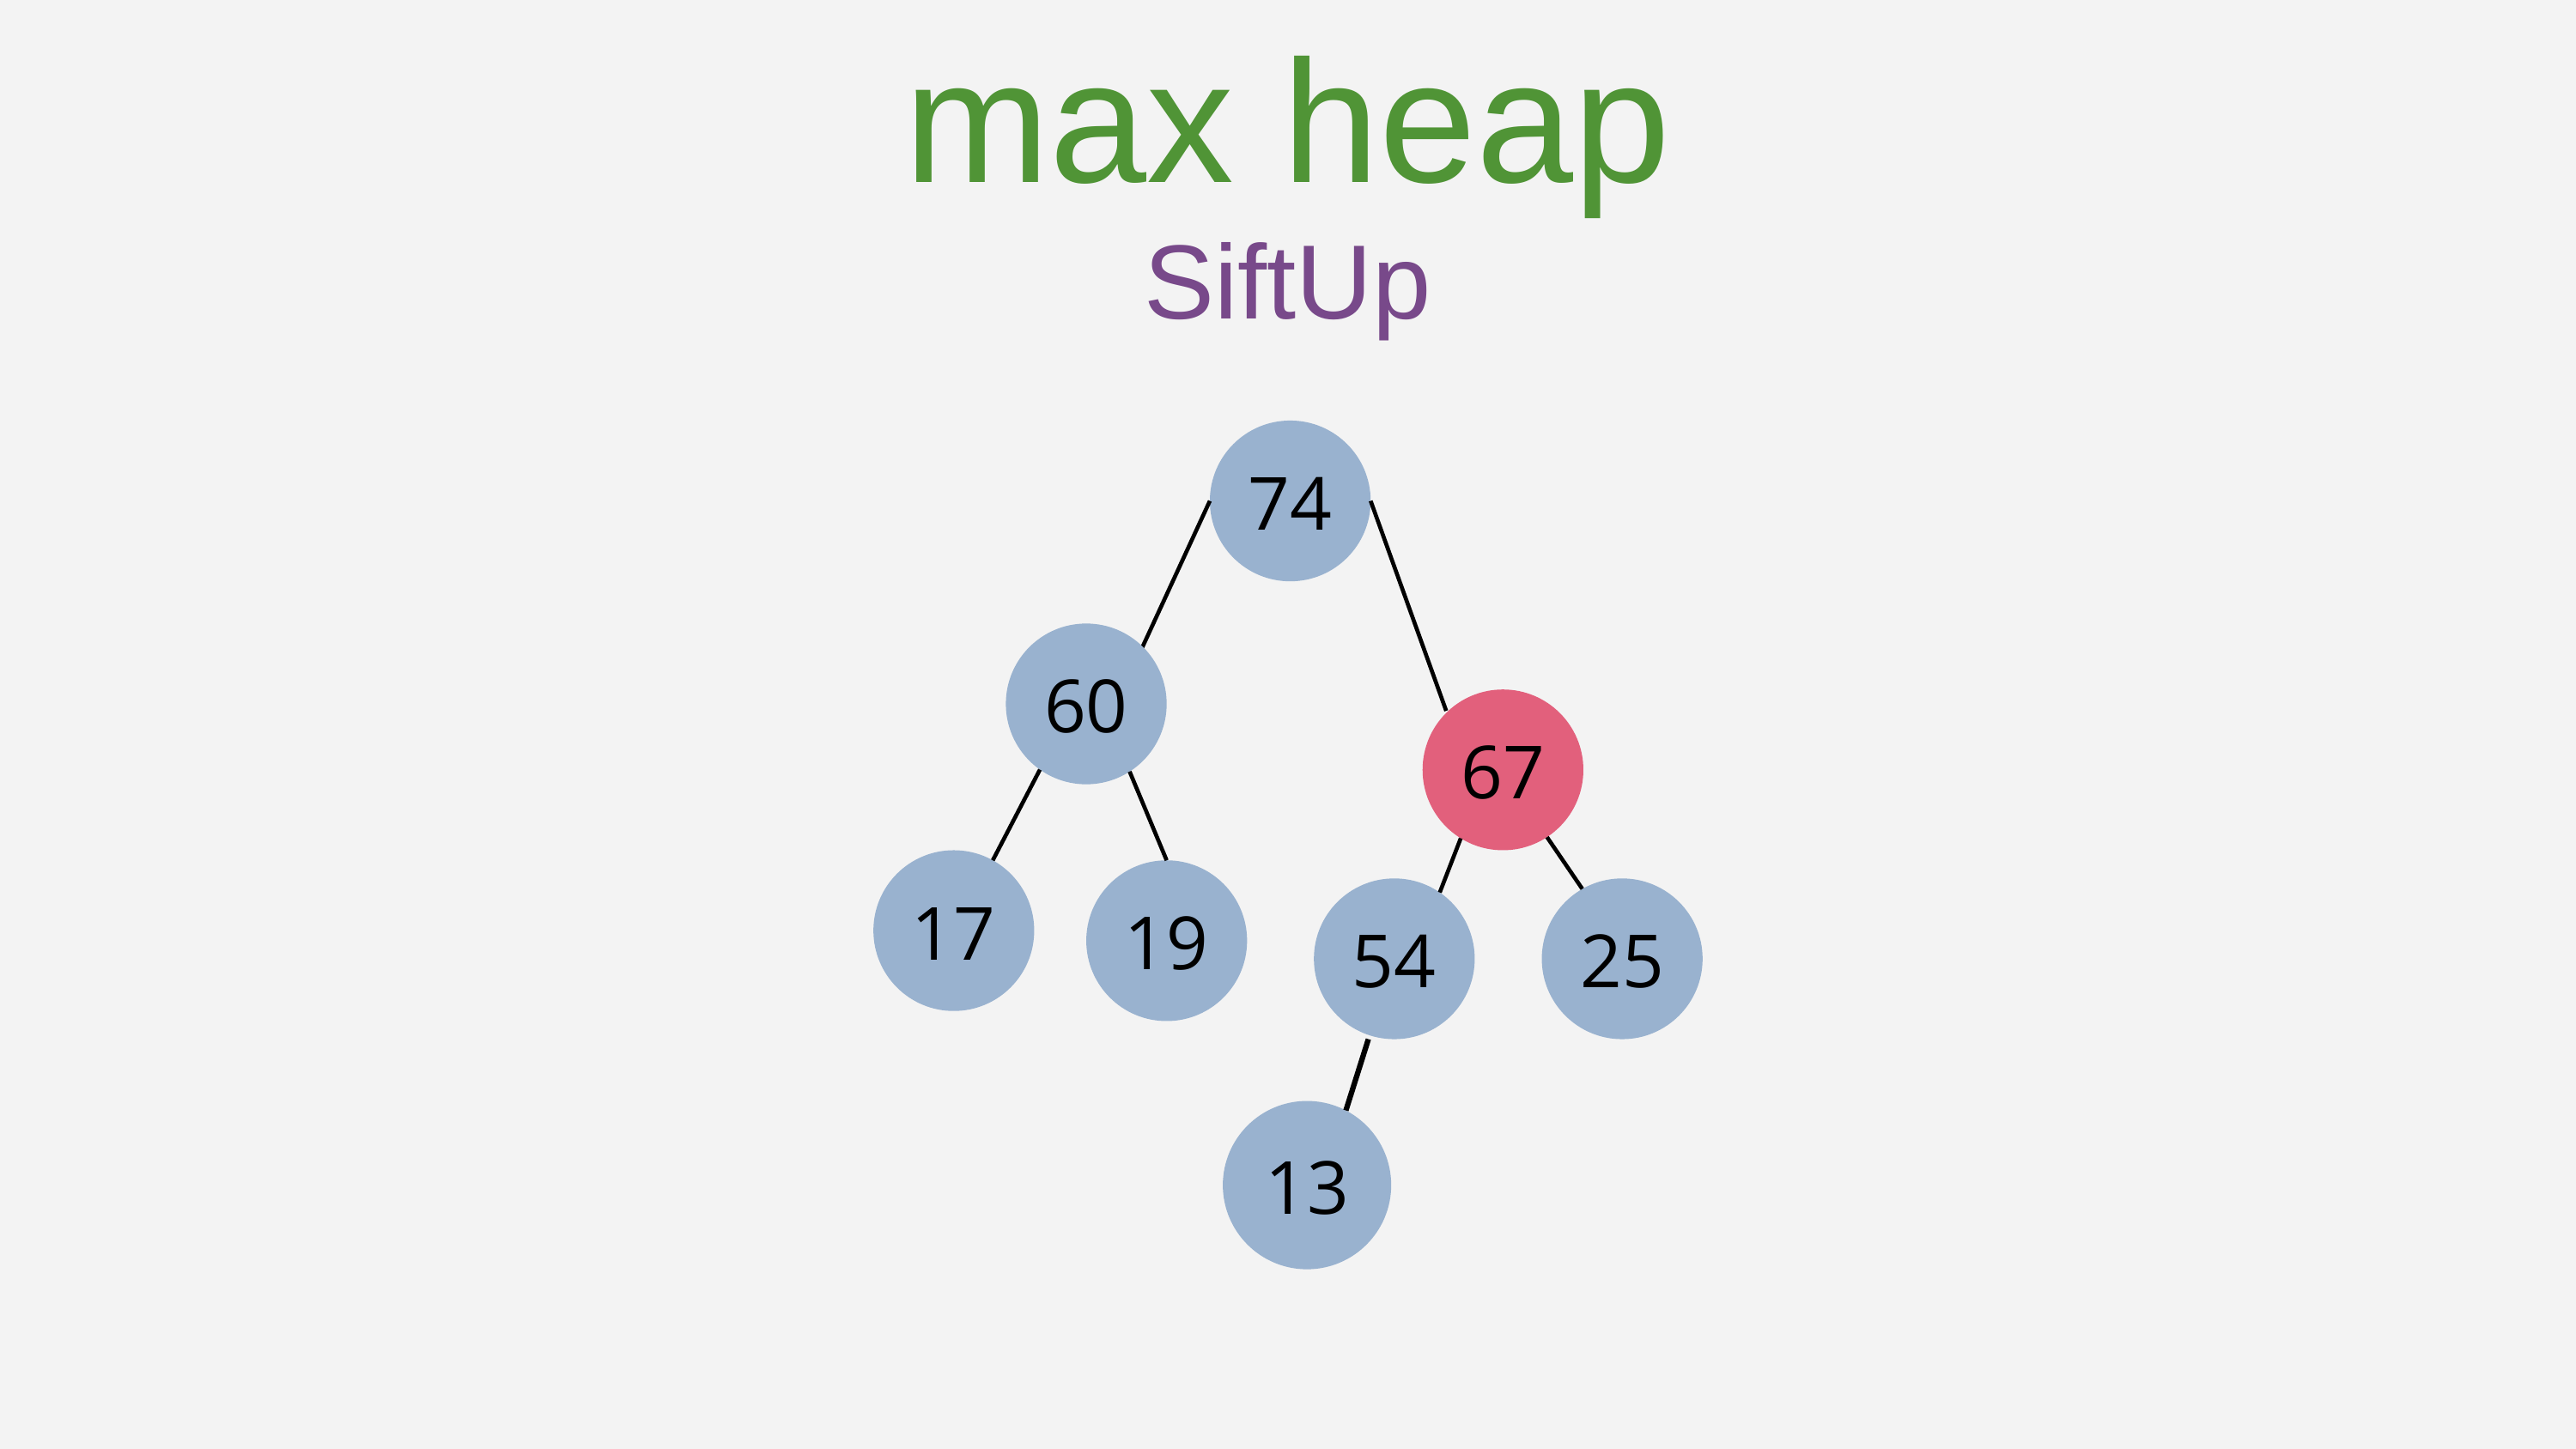

max heap
SiftUp

74

60

67

17

19

54

25

13